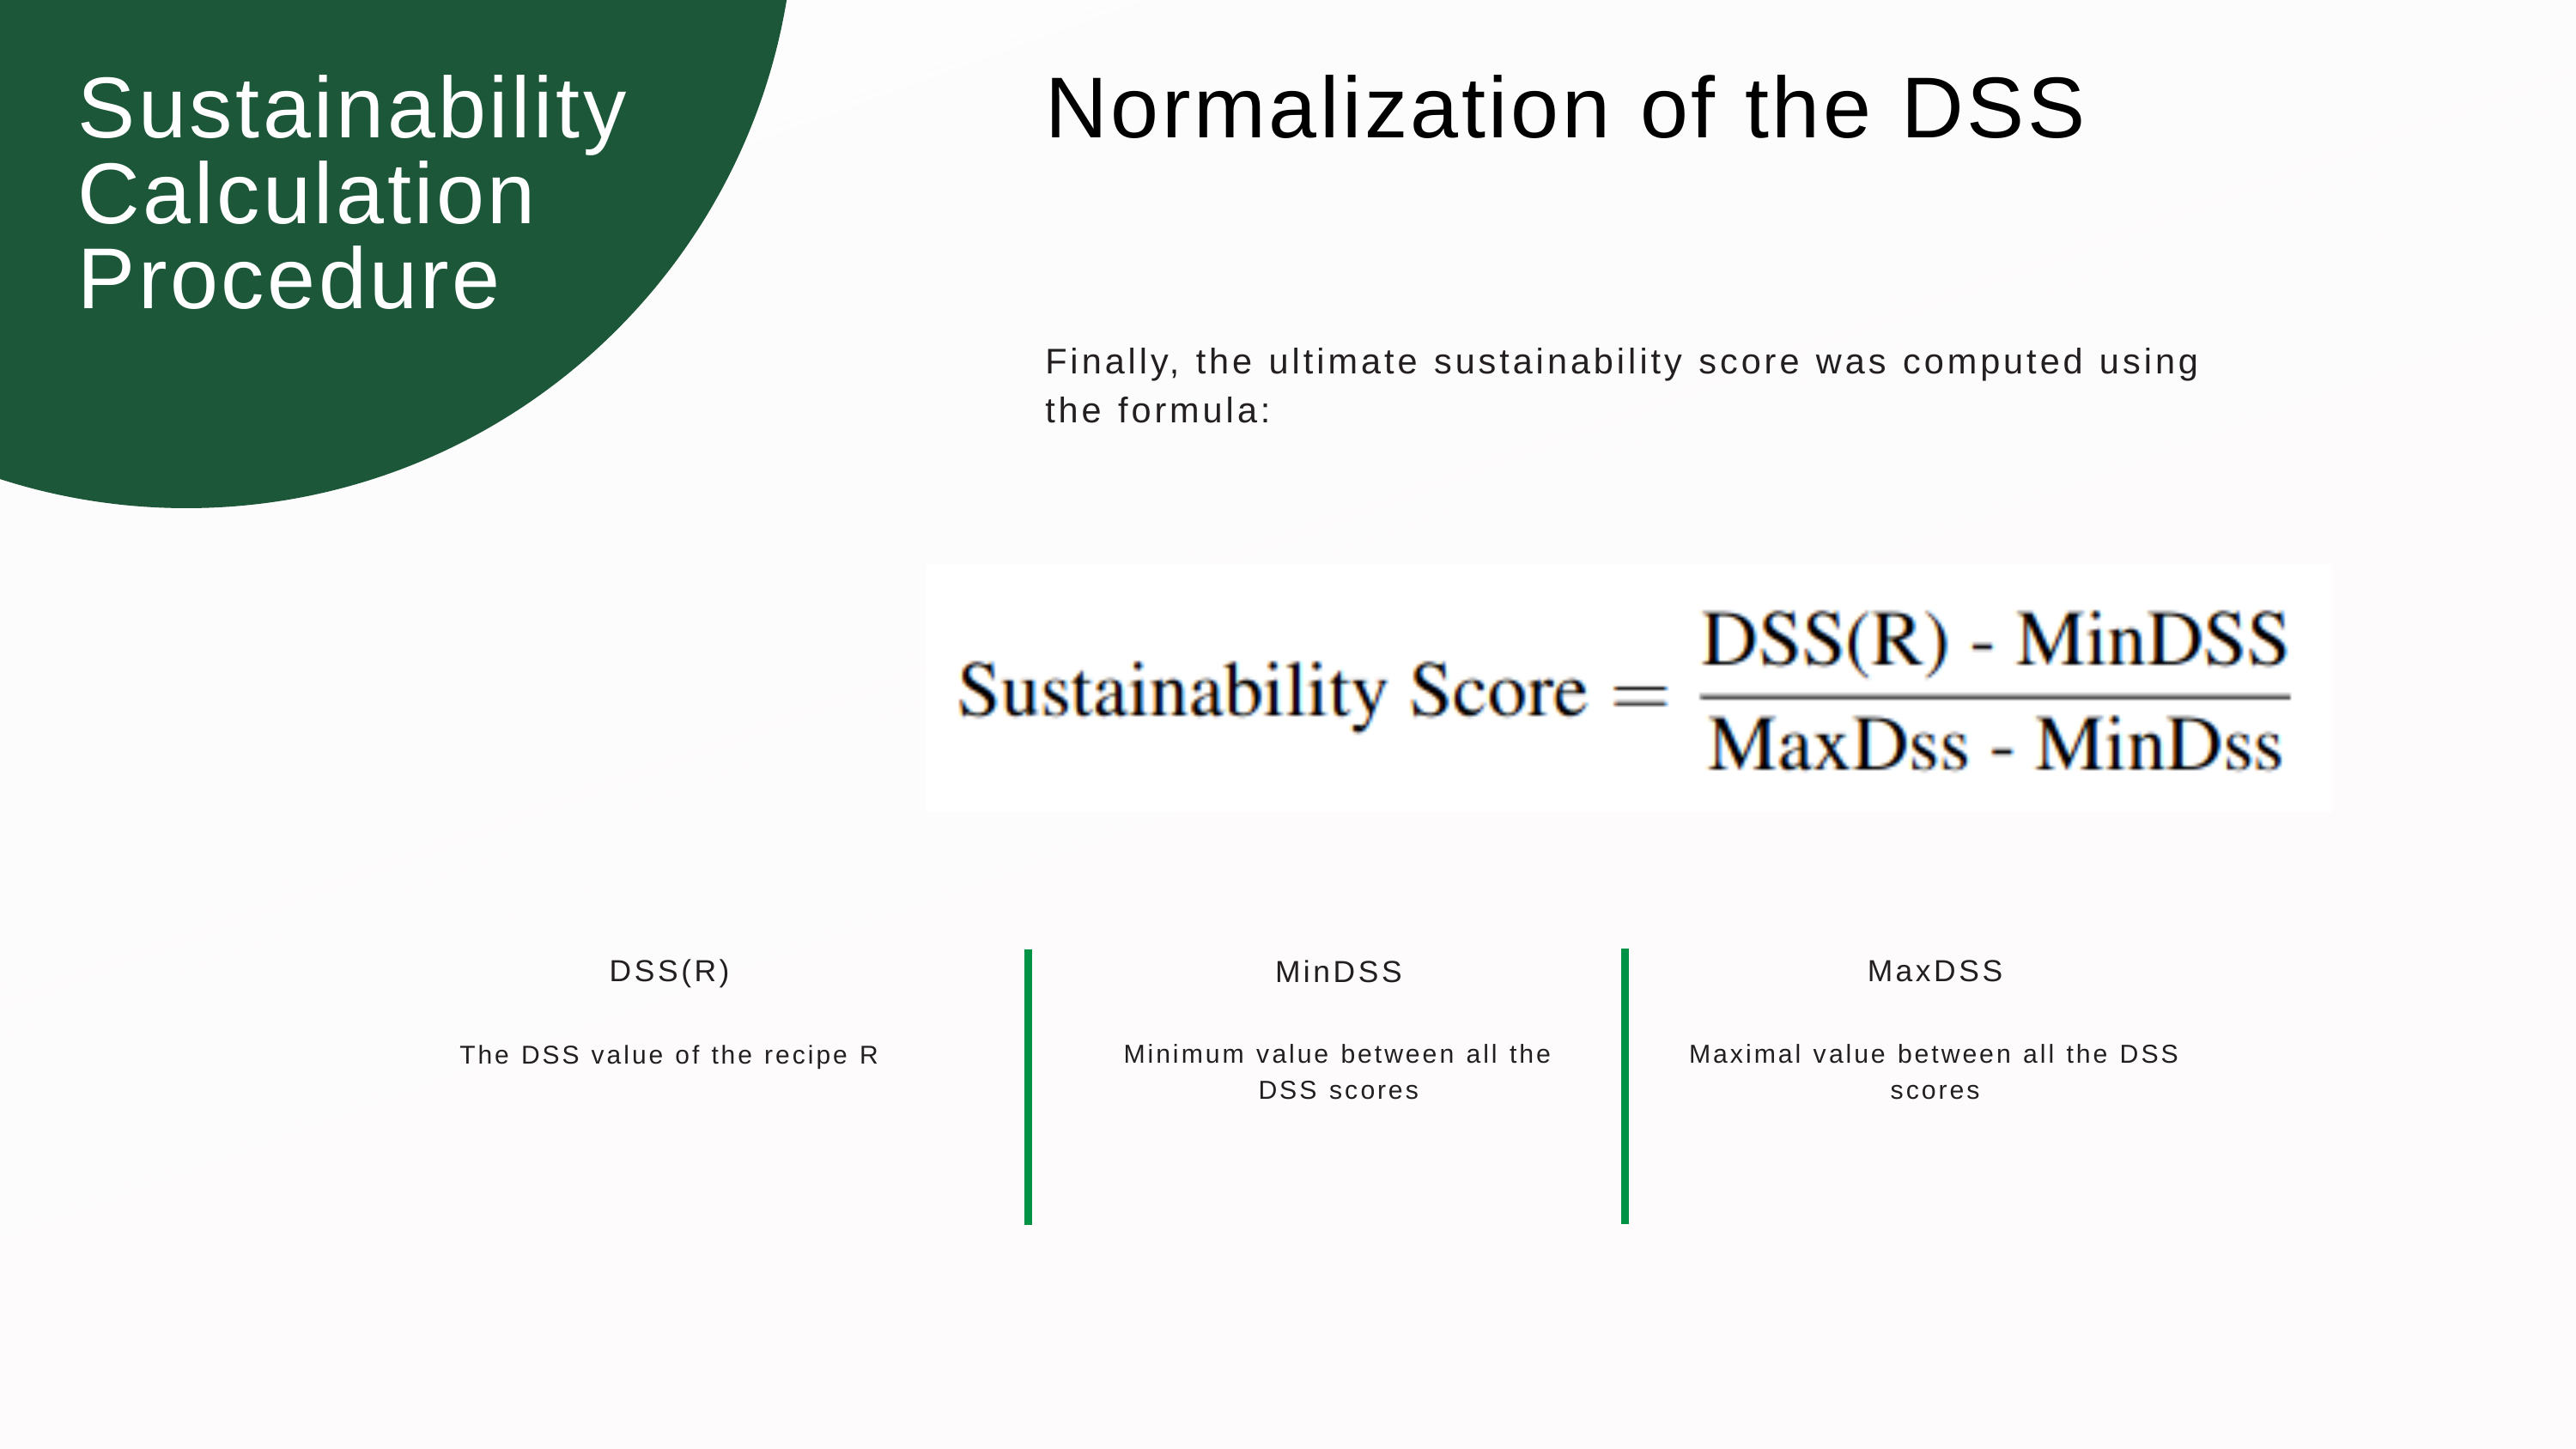

Sustainability Calculation Procedure
Normalization of the DSS
Finally, the ultimate sustainability score was computed using the formula:

DSS(R)
MaxDSS
MinDSS

Maximal value between all the DSS scores
Minimum value between all the DSS scores
The DSS value of the recipe R